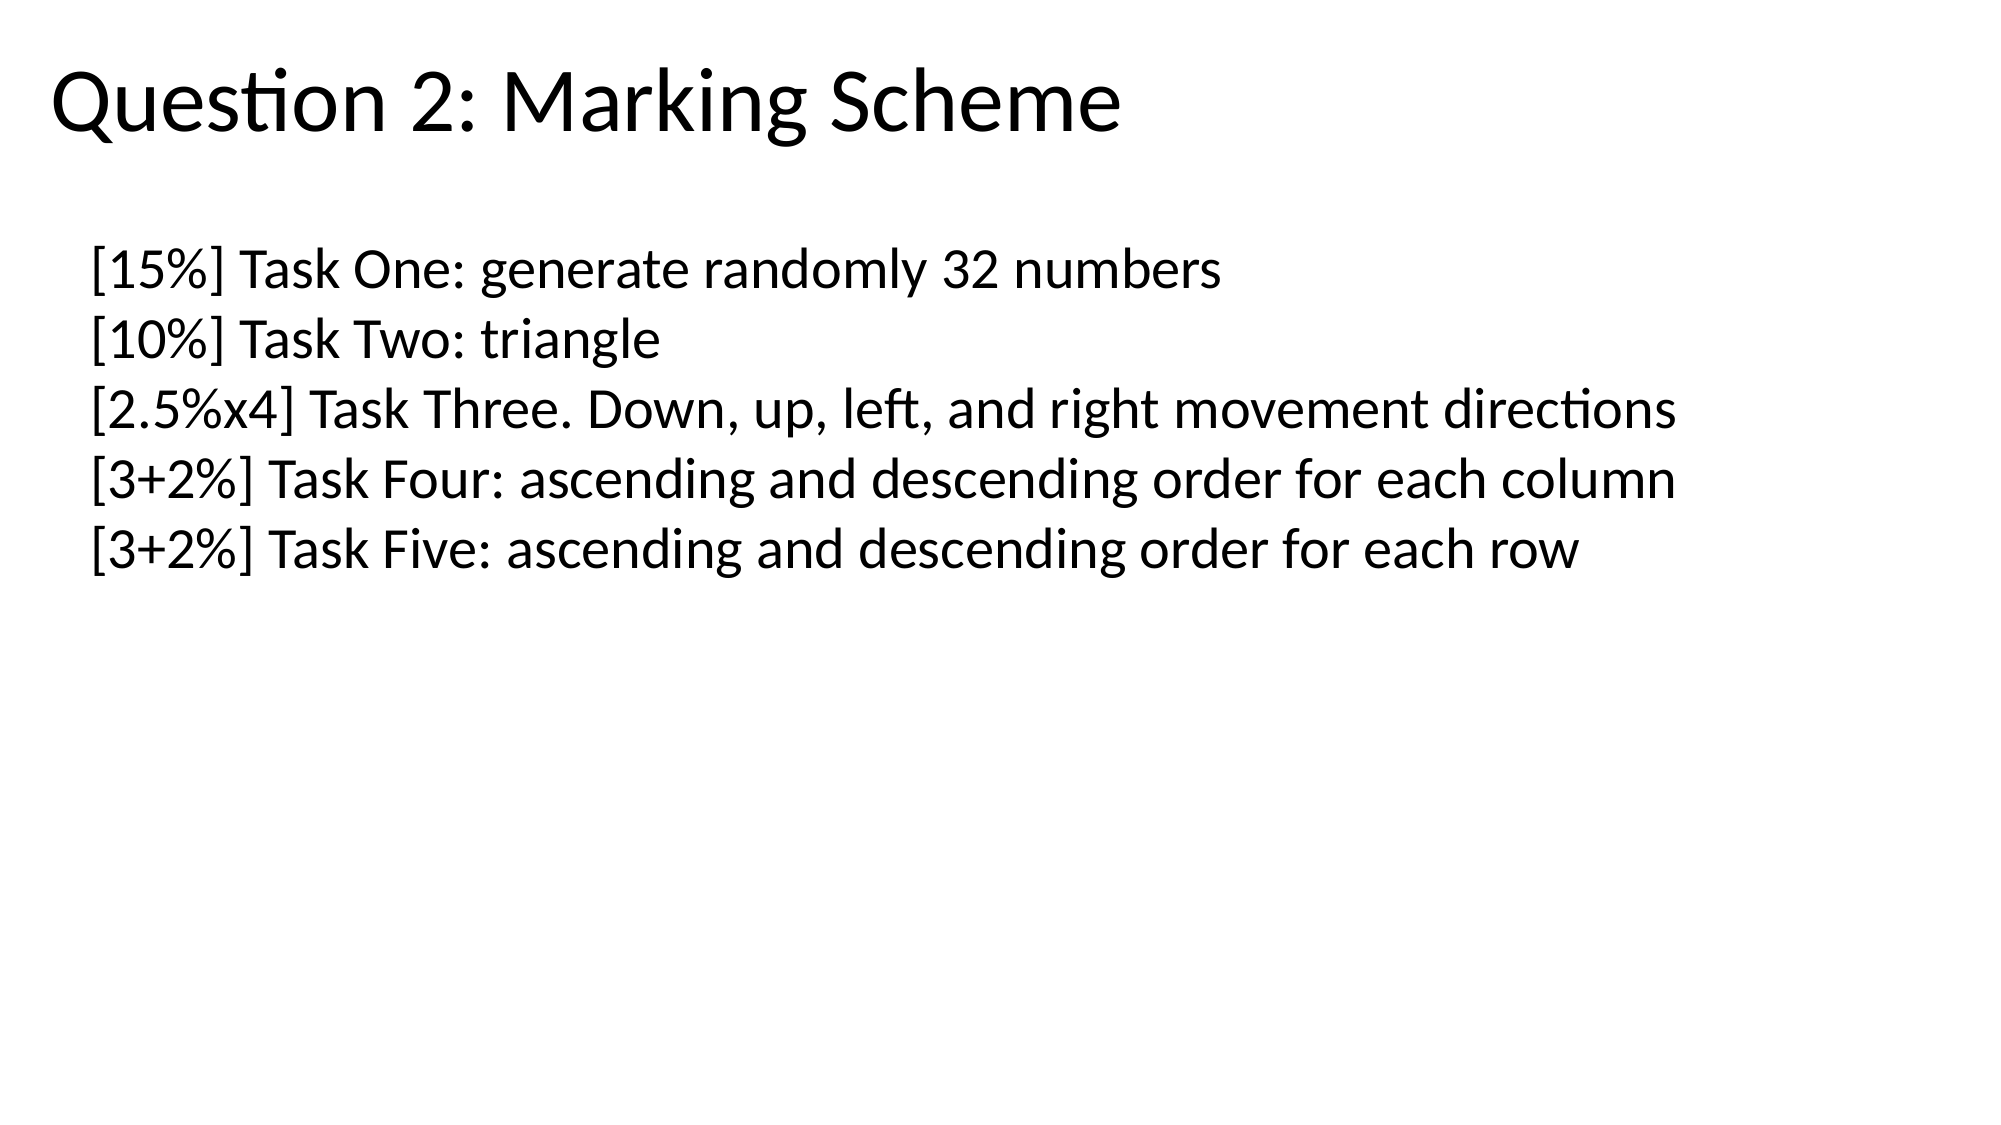

# Question 2: Marking Scheme
[15%] Task One: generate randomly 32 numbers
[10%] Task Two: triangle
[2.5%x4] Task Three. Down, up, left, and right movement directions
[3+2%] Task Four: ascending and descending order for each column
[3+2%] Task Five: ascending and descending order for each row